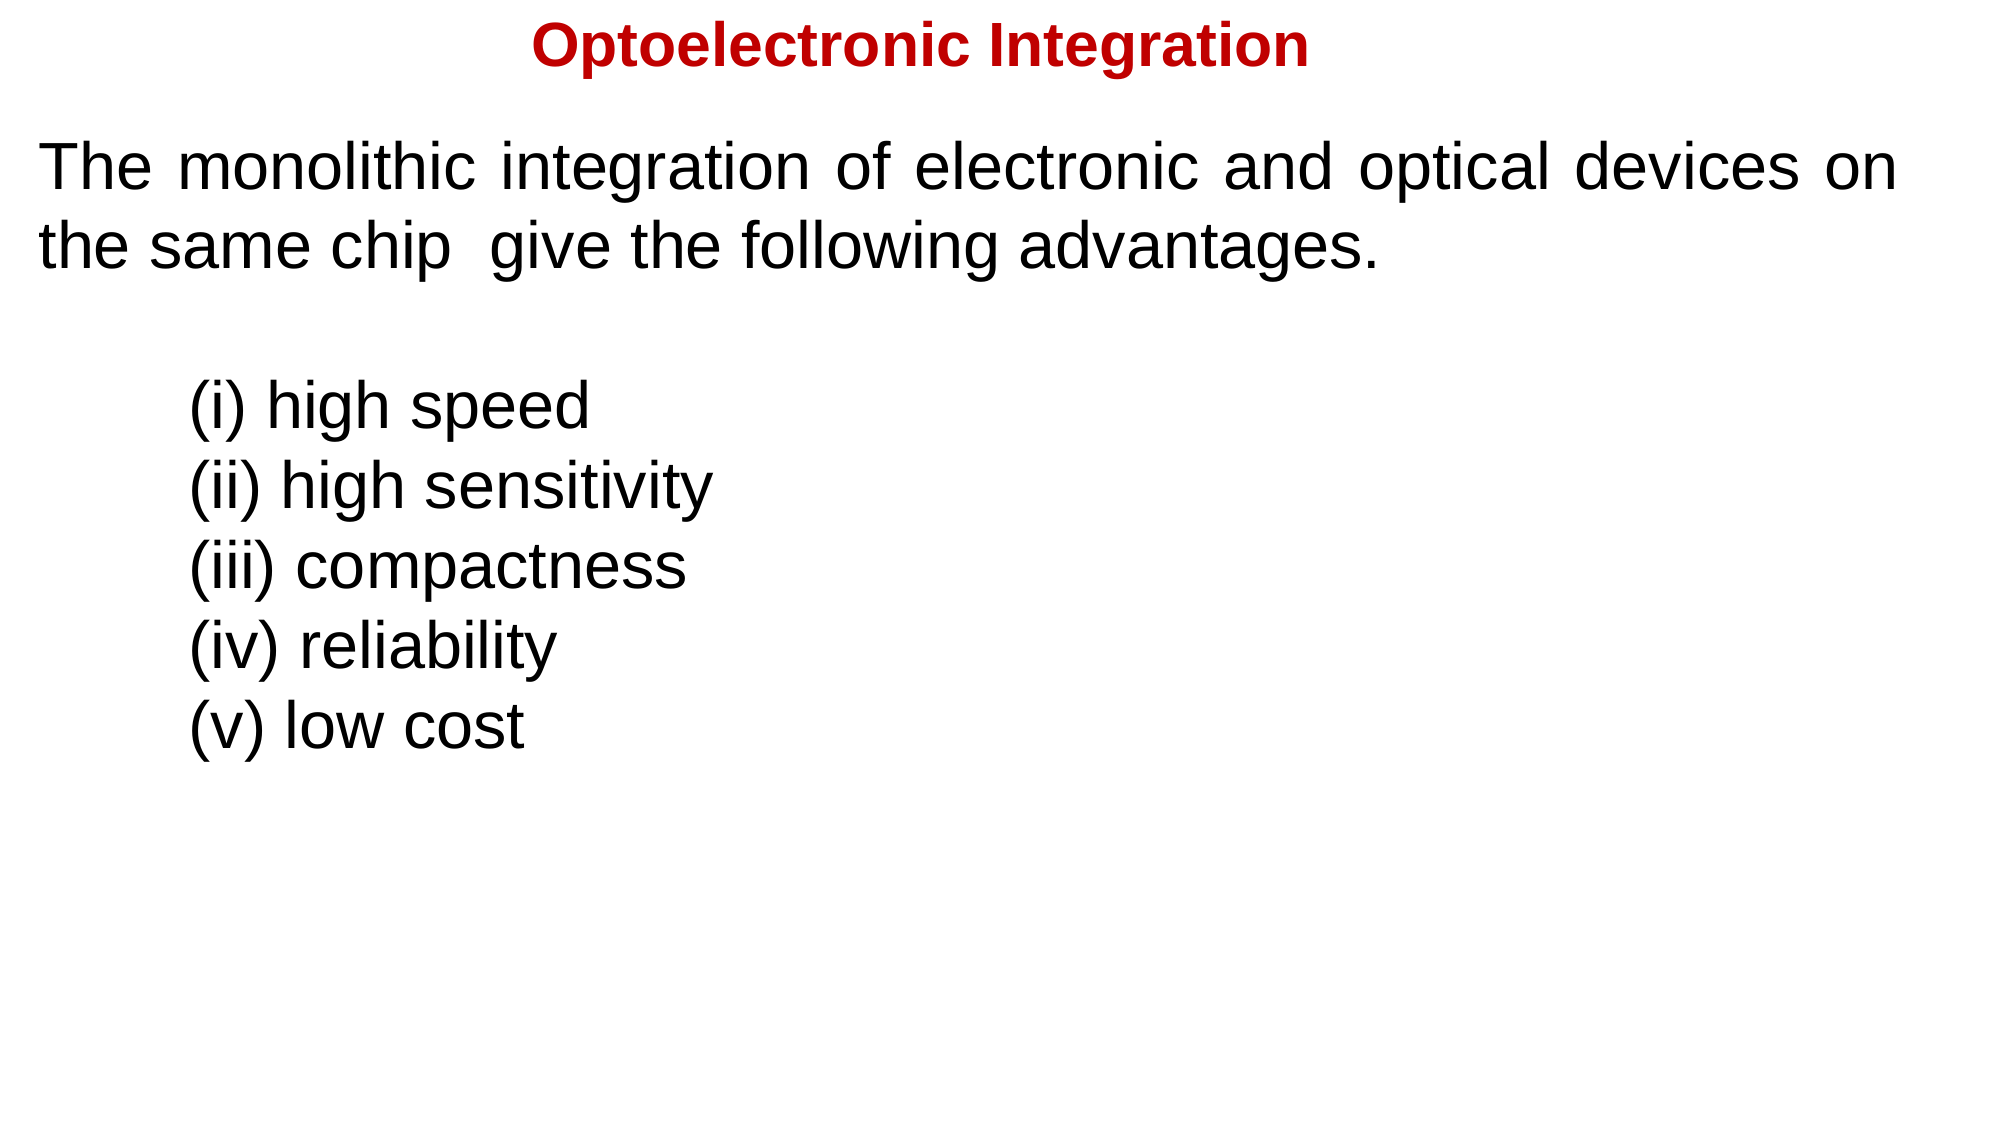

Optoelectronic Integration
The monolithic integration of electronic and optical devices on the same chip  give the following advantages.

	(i) high speed
	(ii) high sensitivity
	(iii) compactness
	(iv) reliability
	(v) low cost